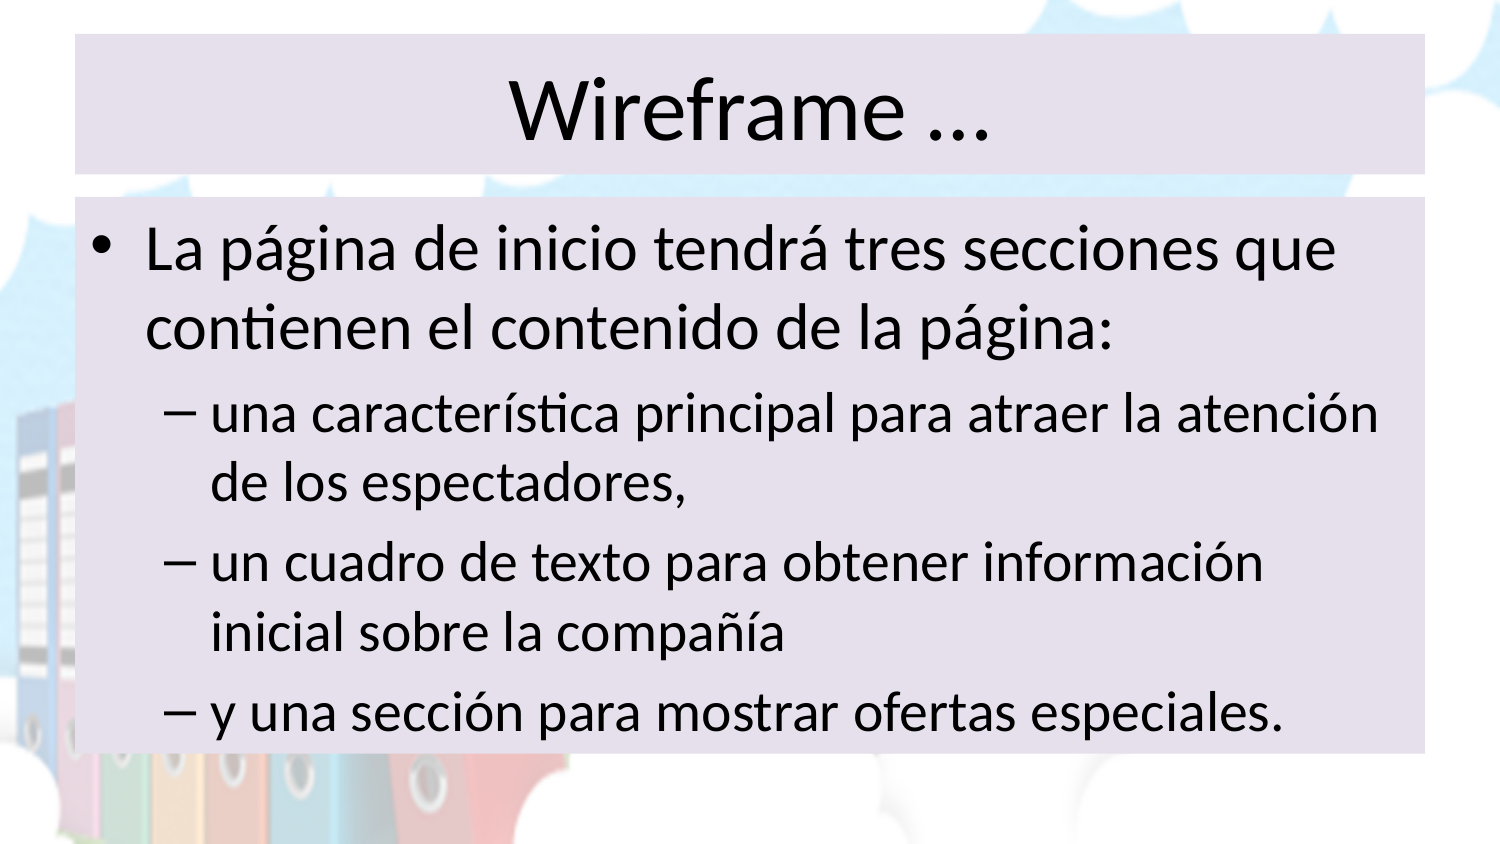

# Wireframe …
La página de inicio tendrá tres secciones que contienen el contenido de la página:
una característica principal para atraer la atención de los espectadores,
un cuadro de texto para obtener información inicial sobre la compañía
y una sección para mostrar ofertas especiales.